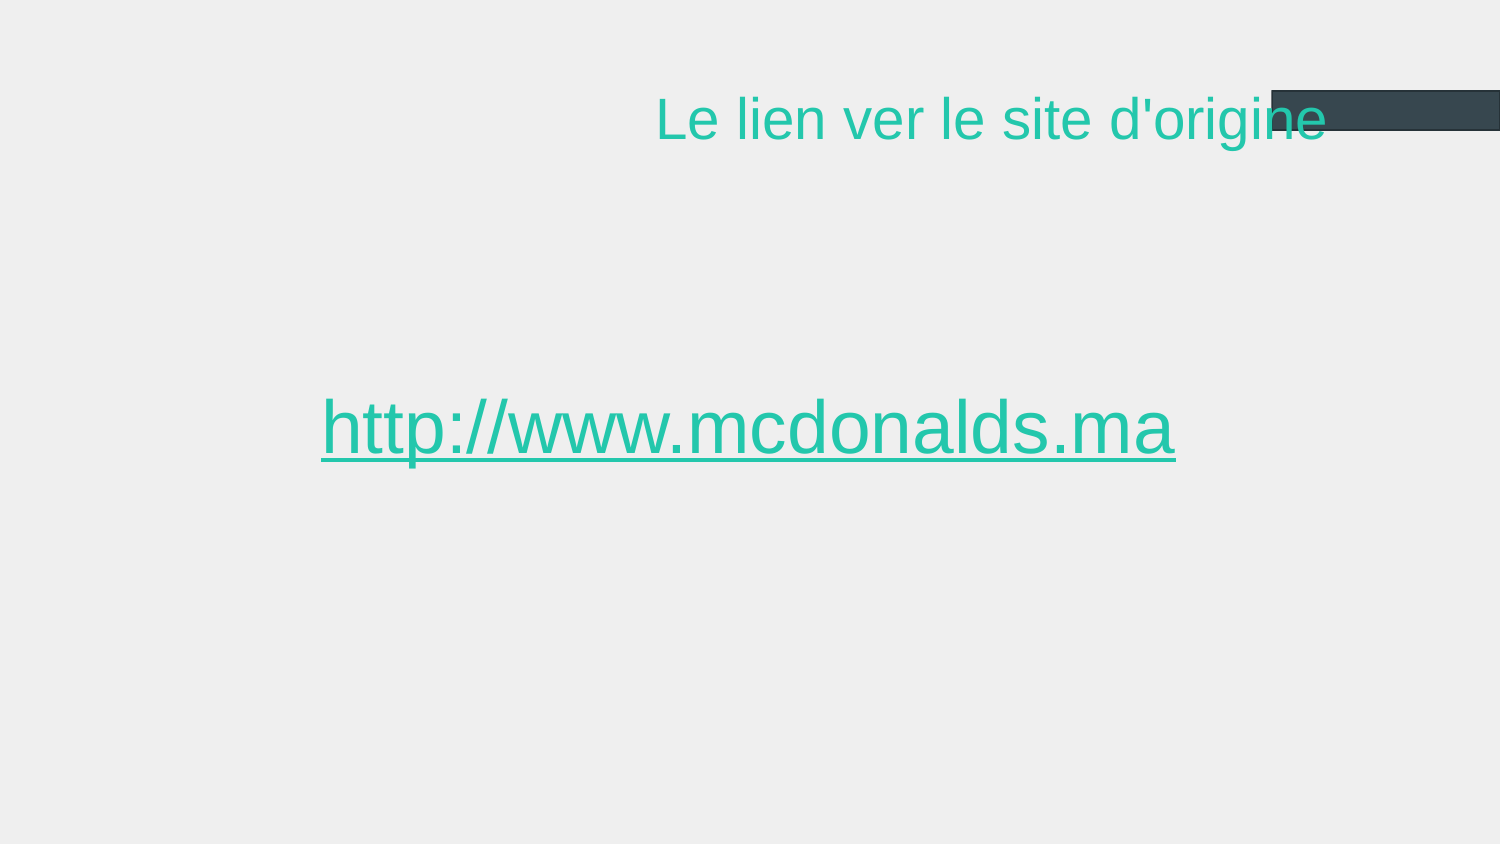

# Le lien ver le site d'origine
http://www.mcdonalds.ma